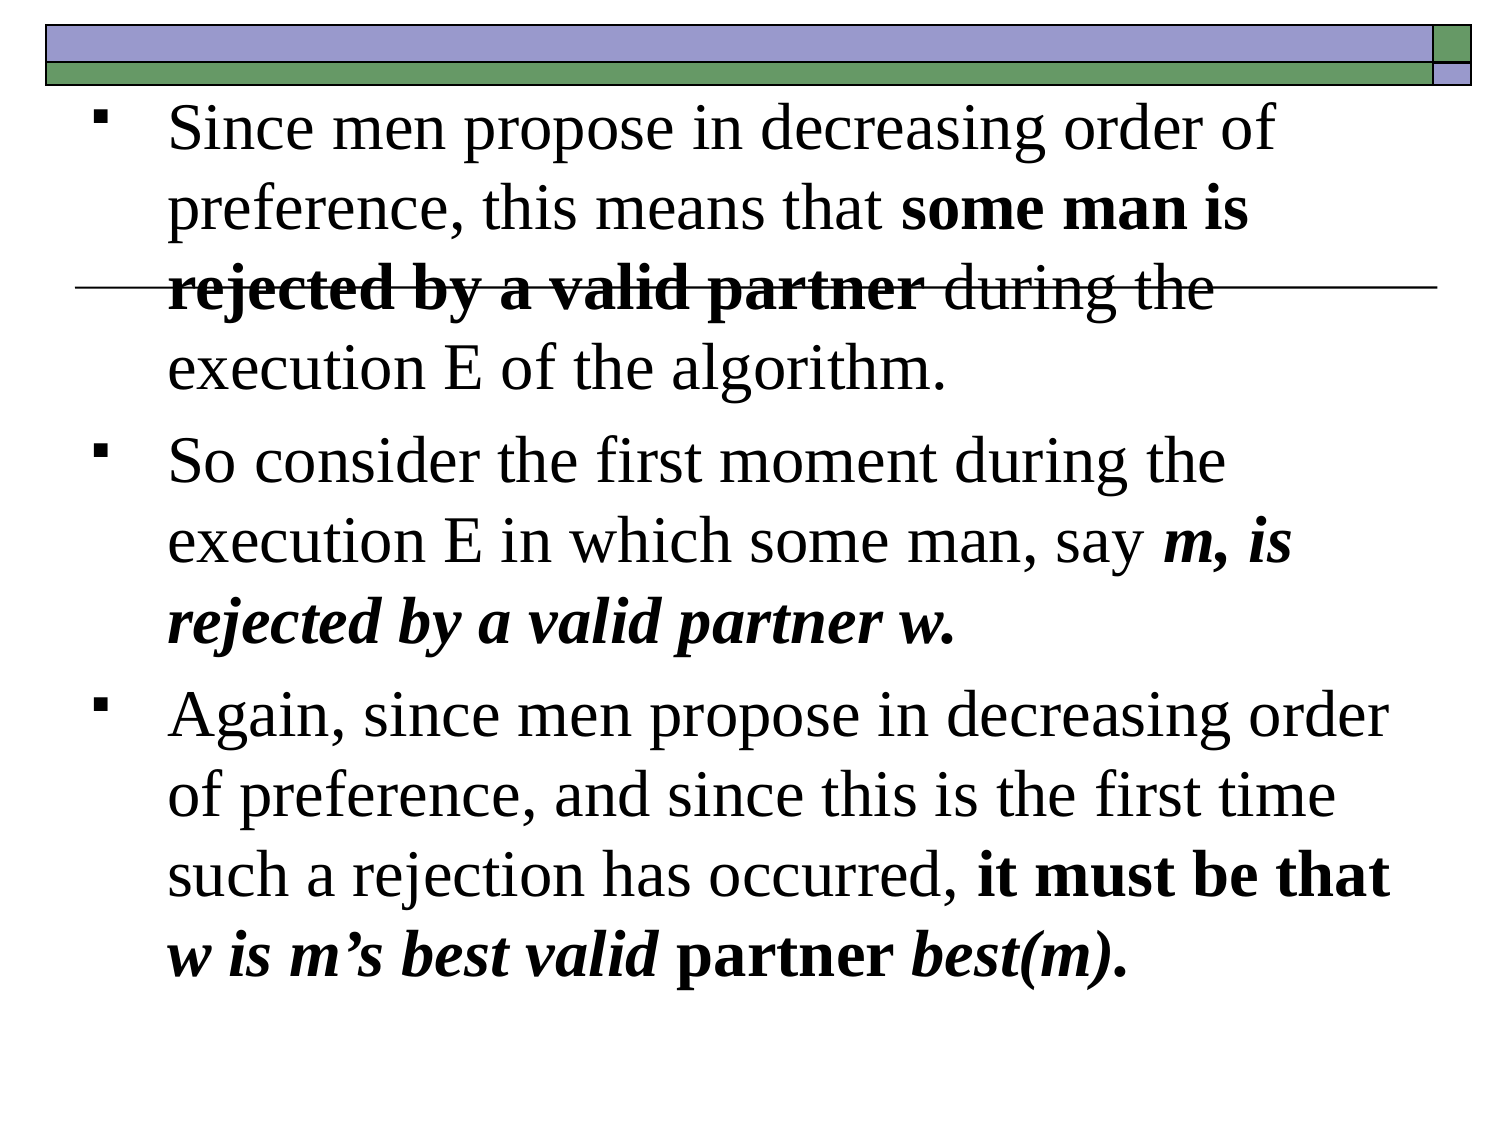

Since men propose in decreasing order of preference, this means that some man is rejected by a valid partner during the execution E of the algorithm.
So consider the first moment during the execution E in which some man, say m, is rejected by a valid partner w.
Again, since men propose in decreasing order of preference, and since this is the first time such a rejection has occurred, it must be that w is m’s best valid partner best(m).